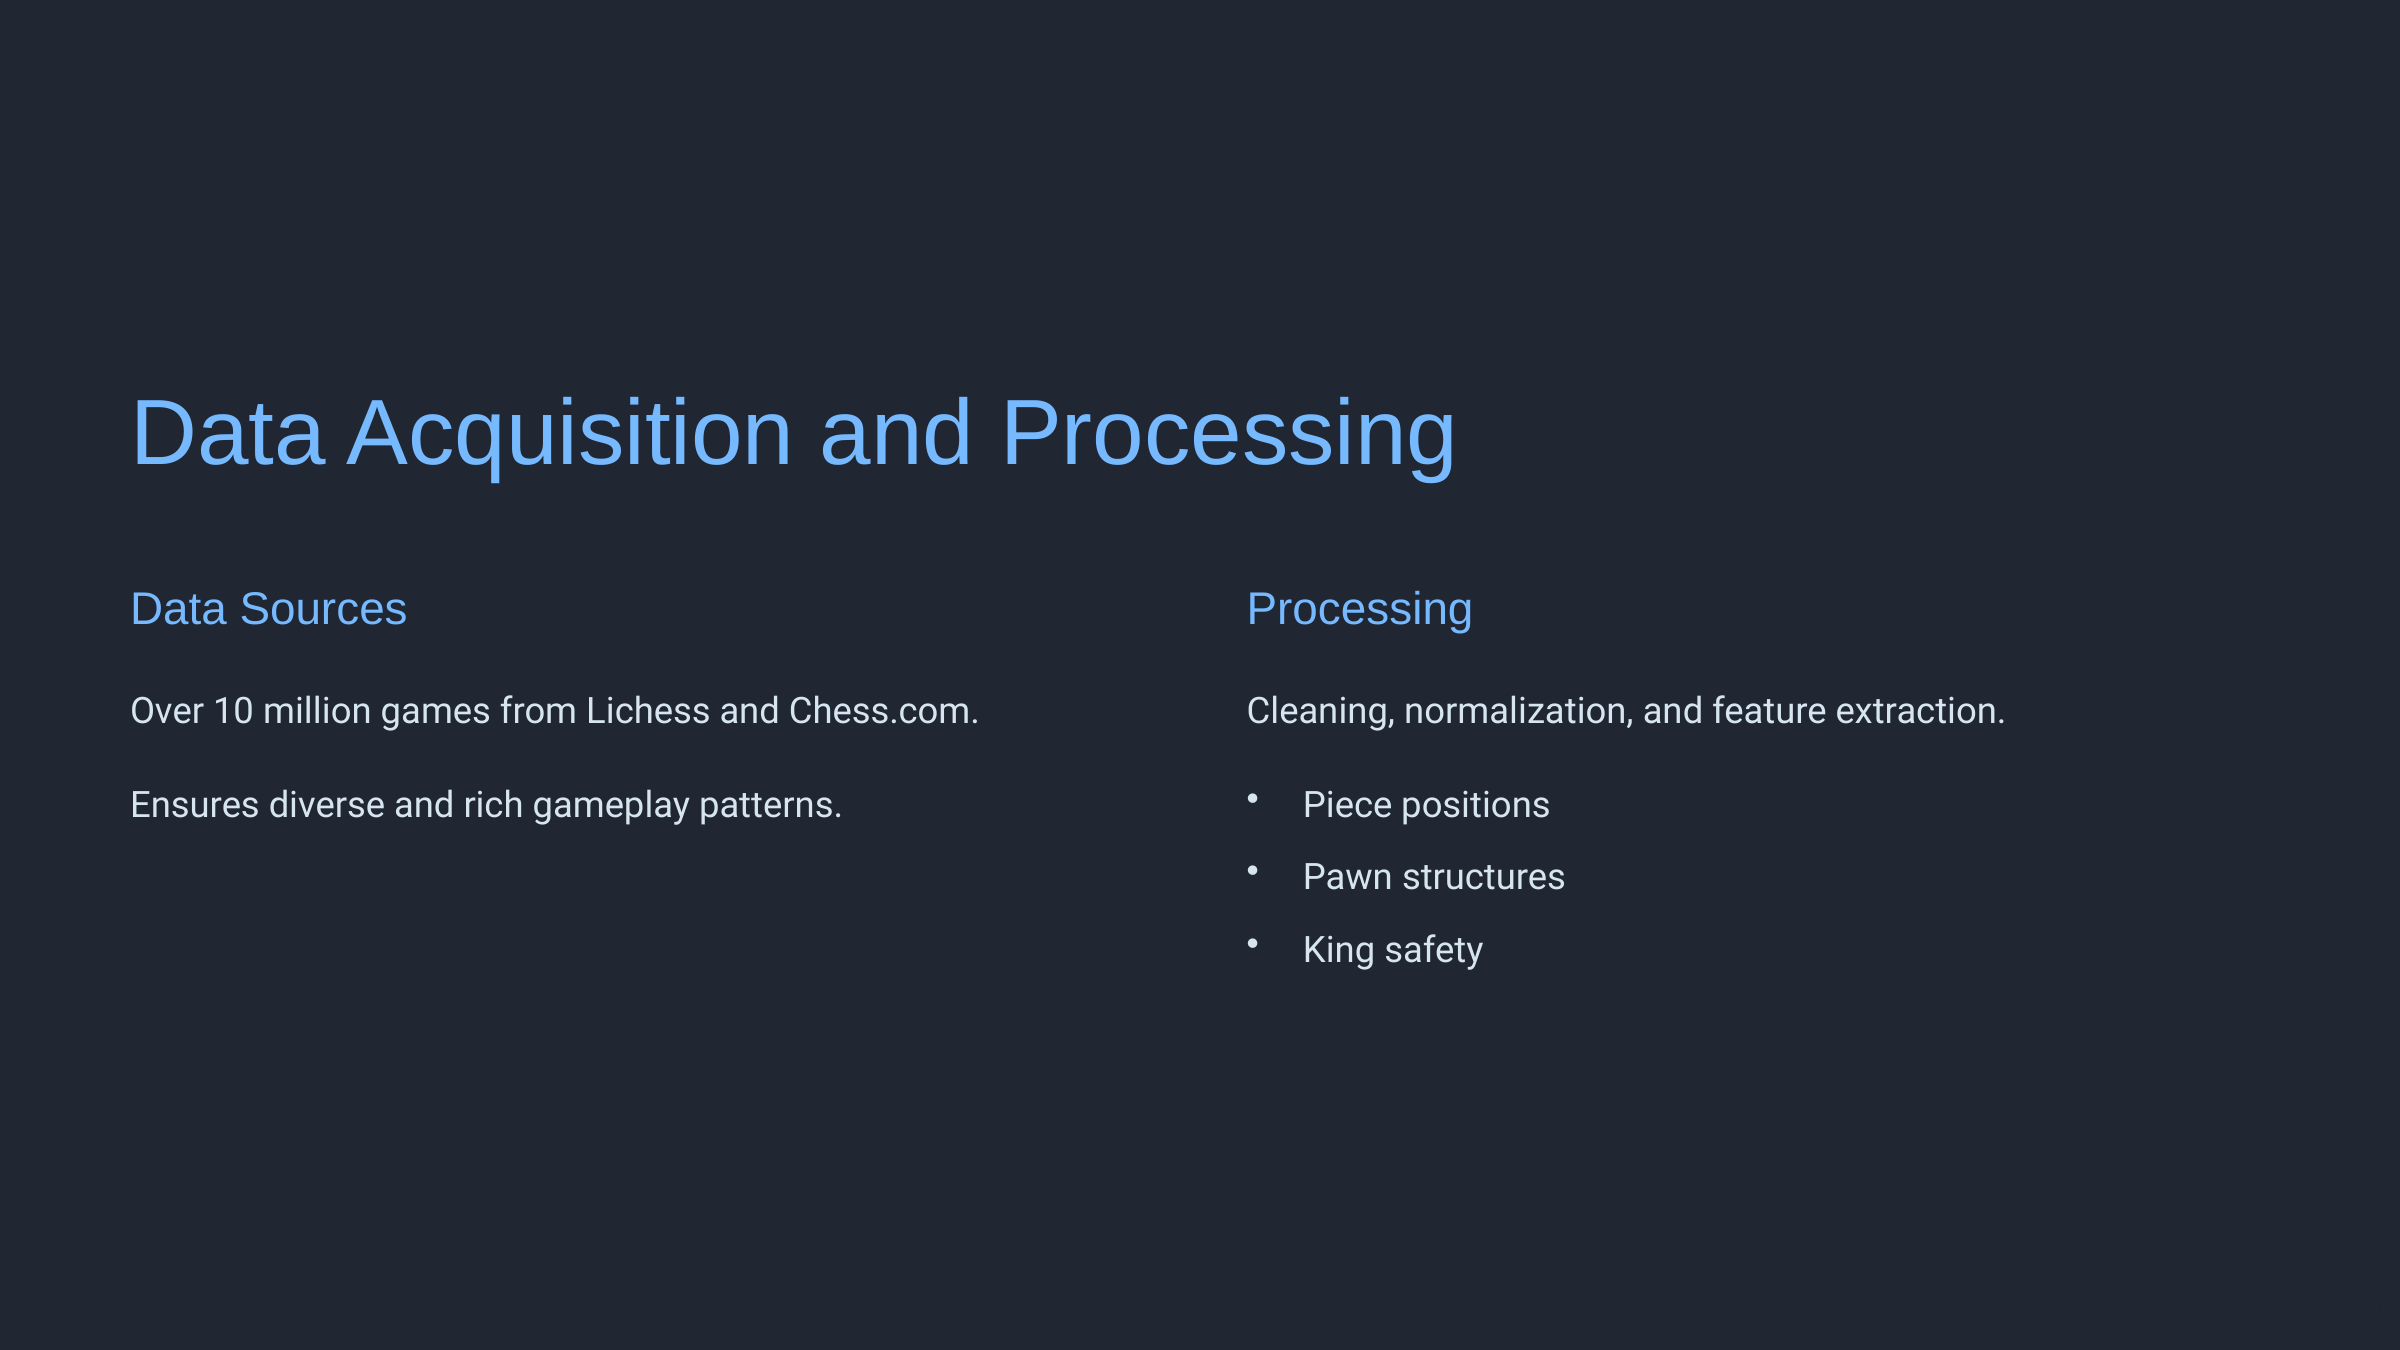

Data Acquisition and Processing
Data Sources
Processing
Over 10 million games from Lichess and Chess.com.
Cleaning, normalization, and feature extraction.
Ensures diverse and rich gameplay patterns.
Piece positions
Pawn structures
King safety